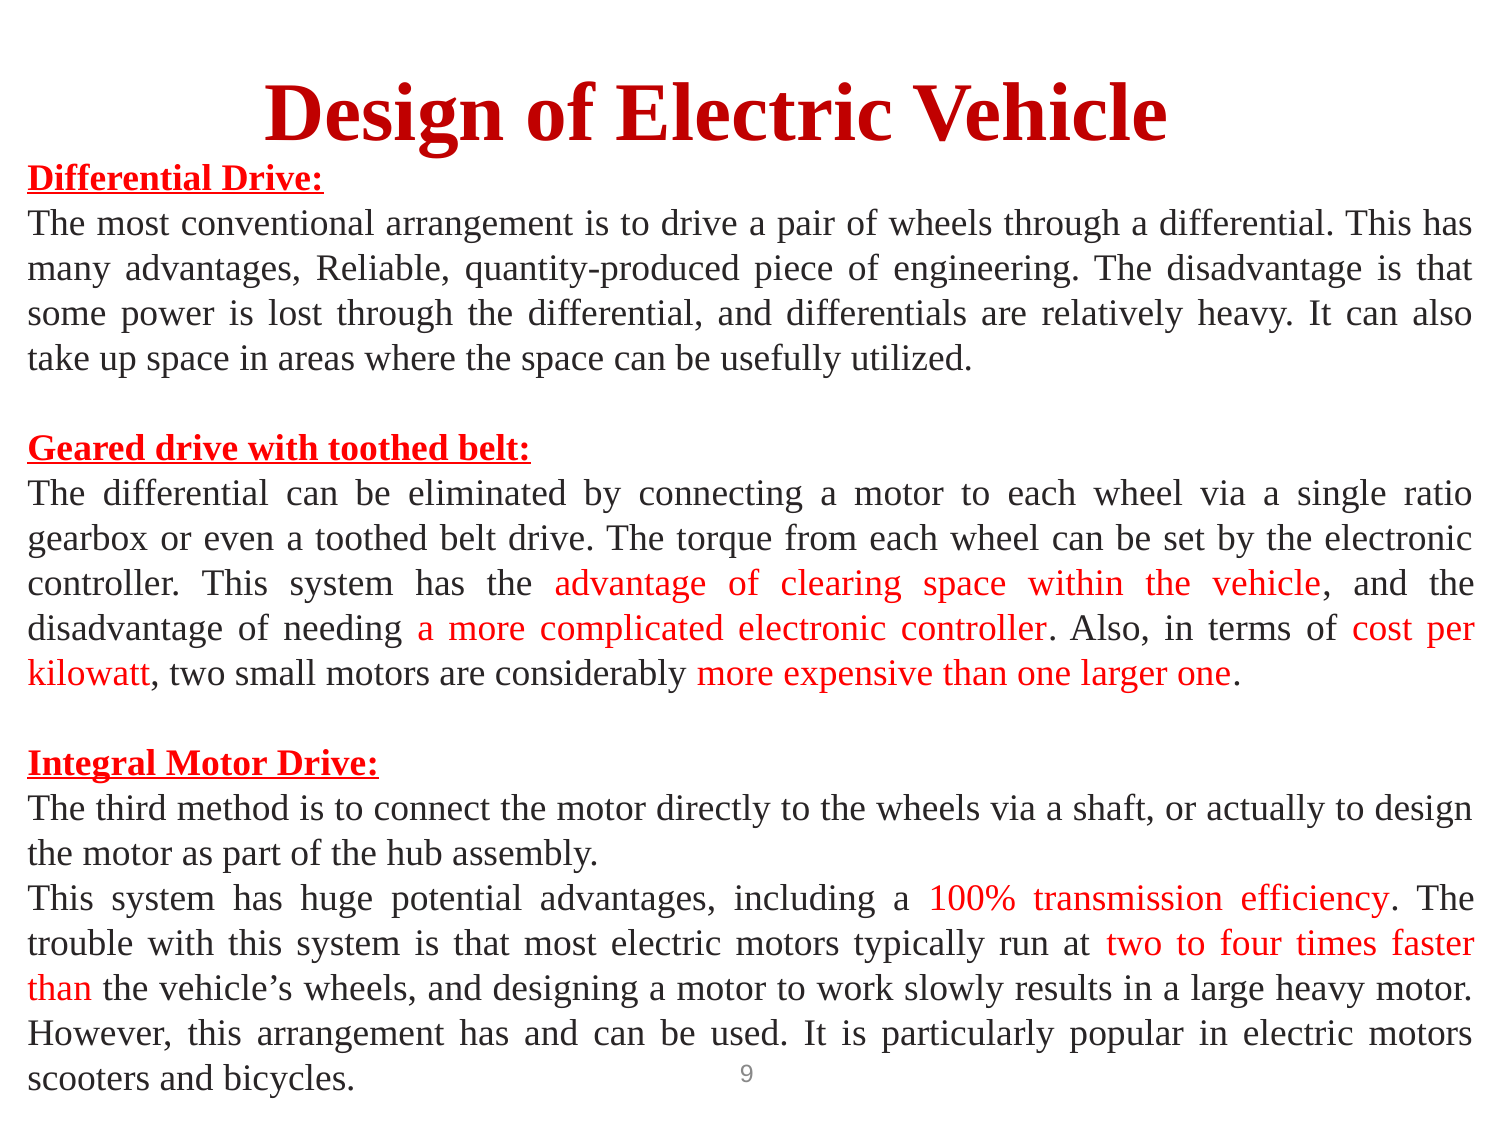

# Design of Electric Vehicle

Differential Drive:
The most conventional arrangement is to drive a pair of wheels through a differential. This has many advantages, Reliable, quantity-produced piece of engineering. The disadvantage is that some power is lost through the differential, and differentials are relatively heavy. It can also take up space in areas where the space can be usefully utilized.

Geared drive with toothed belt:
The differential can be eliminated by connecting a motor to each wheel via a single ratio gearbox or even a toothed belt drive. The torque from each wheel can be set by the electronic controller. This system has the advantage of clearing space within the vehicle, and the disadvantage of needing a more complicated electronic controller. Also, in terms of cost per kilowatt, two small motors are considerably more expensive than one larger one.

Integral Motor Drive:
The third method is to connect the motor directly to the wheels via a shaft, or actually to design the motor as part of the hub assembly.
This system has huge potential advantages, including a 100% transmission efficiency. The trouble with this system is that most electric motors typically run at two to four times faster than the vehicle’s wheels, and designing a motor to work slowly results in a large heavy motor. However, this arrangement has and can be used. It is particularly popular in electric motors scooters and bicycles.
9